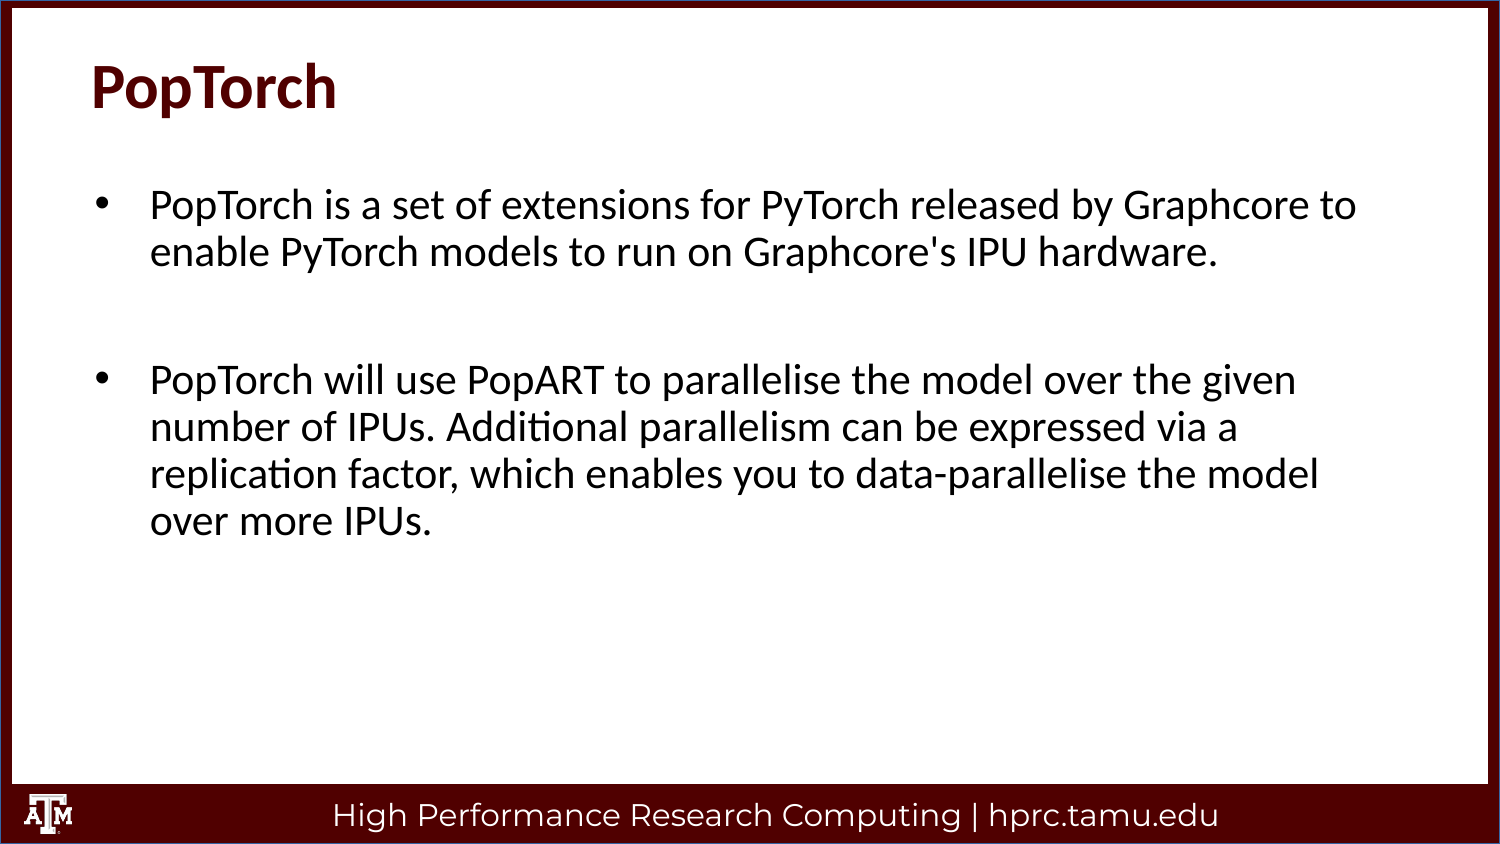

PopTorch
PopTorch is a set of extensions for PyTorch released by Graphcore to enable PyTorch models to run on Graphcore's IPU hardware.

PopTorch will use PopART to parallelise the model over the given number of IPUs. Additional parallelism can be expressed via a replication factor, which enables you to data-parallelise the model over more IPUs.